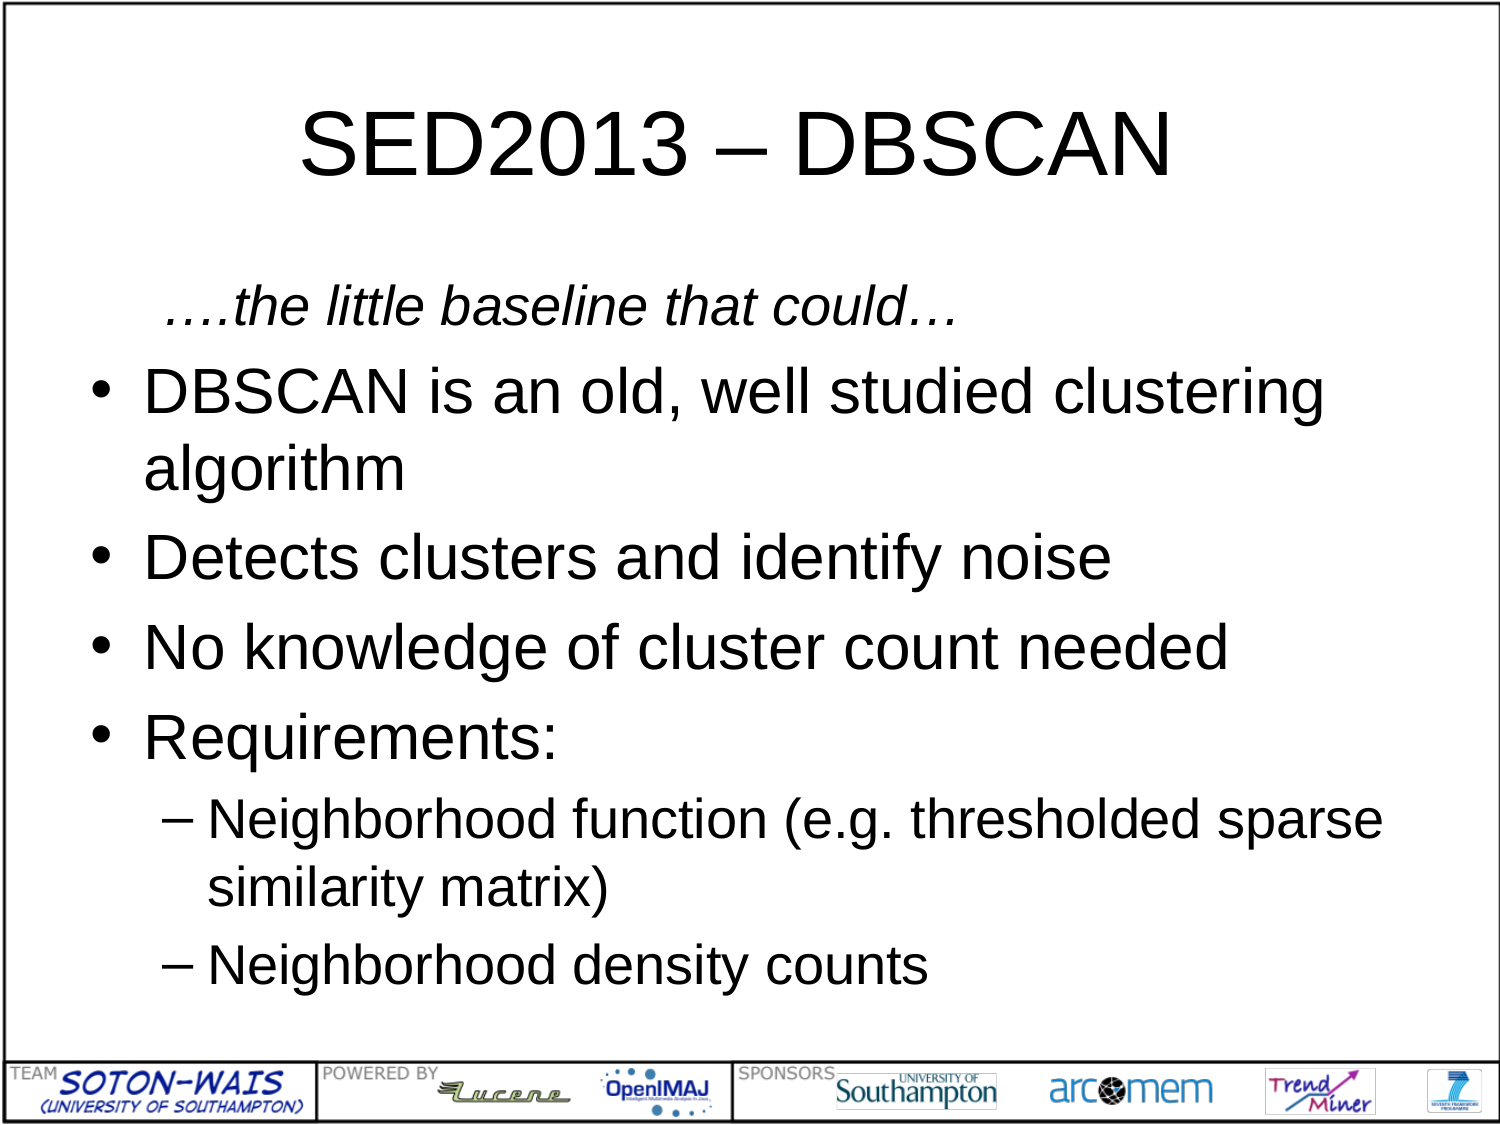

# SED2013 – DBSCAN
….the little baseline that could…
DBSCAN is an old, well studied clustering algorithm
Detects clusters and identify noise
No knowledge of cluster count needed
Requirements:
Neighborhood function (e.g. thresholded sparse similarity matrix)
Neighborhood density counts